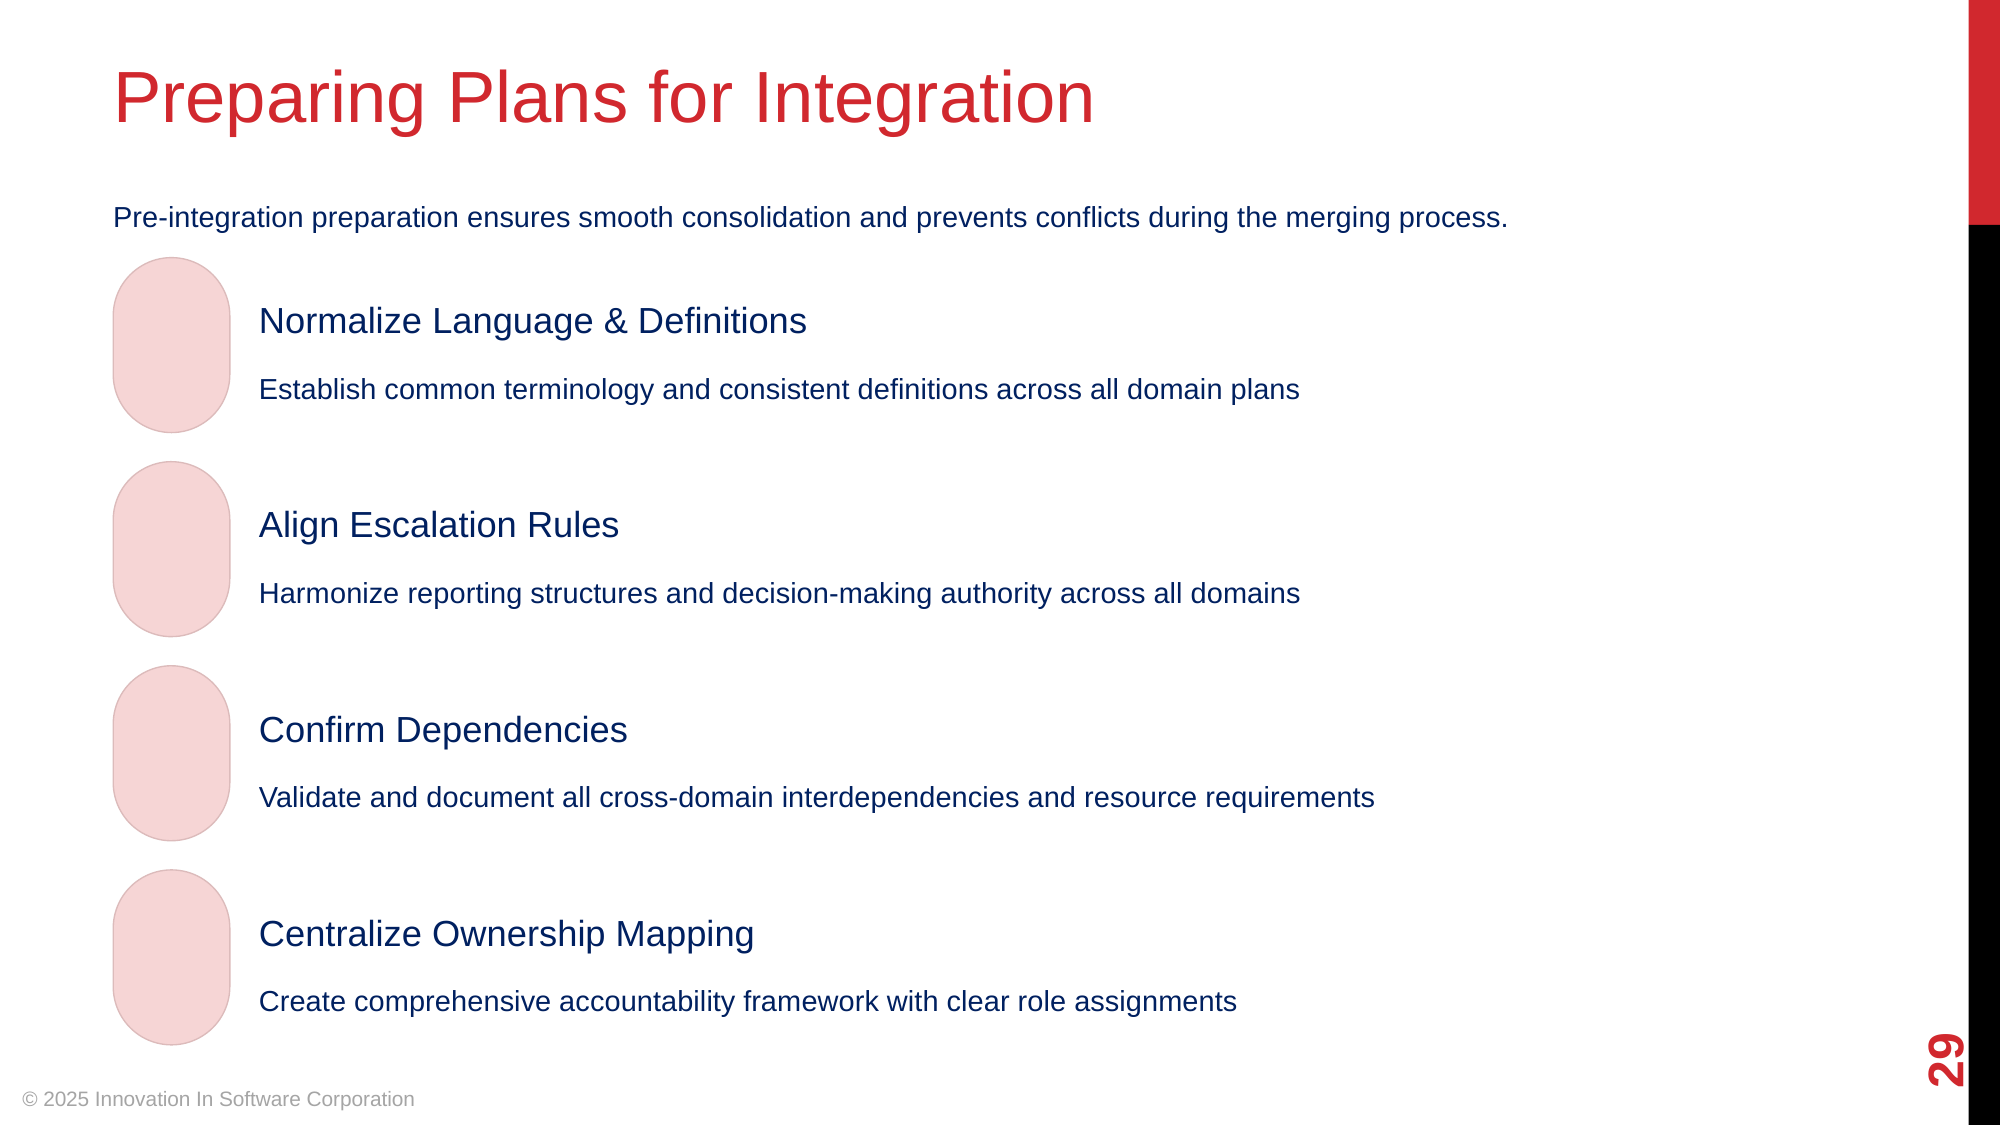

Preparing Plans for Integration
Pre-integration preparation ensures smooth consolidation and prevents conflicts during the merging process.

Normalize Language & Definitions
Establish common terminology and consistent definitions across all domain plans

Align Escalation Rules
Harmonize reporting structures and decision-making authority across all domains

Confirm Dependencies
Validate and document all cross-domain interdependencies and resource requirements

Centralize Ownership Mapping
29
Create comprehensive accountability framework with clear role assignments
© 2025 Innovation In Software Corporation